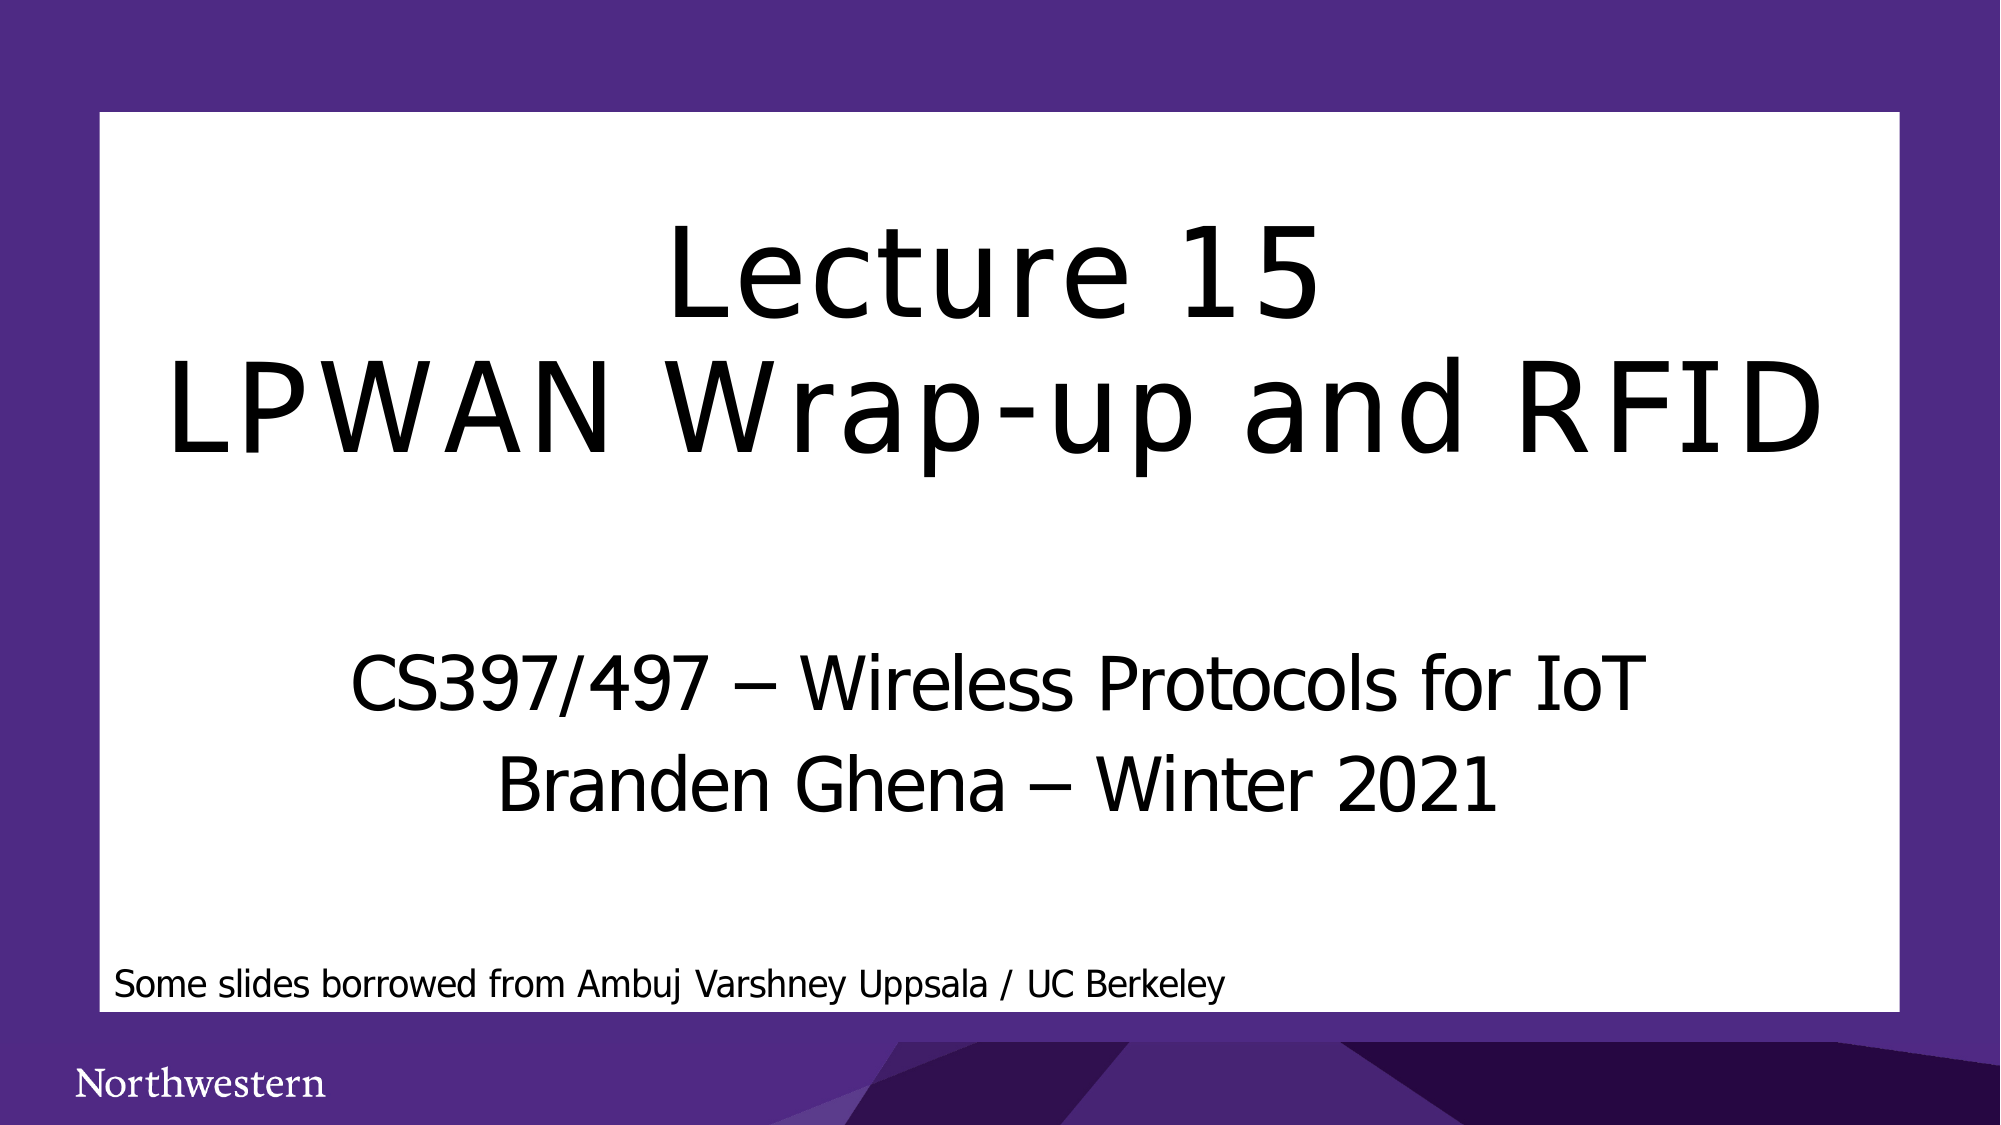

# Lecture 15 LPWAN Wrap-up and RFID
CS397/497 – Wireless Protocols for IoT
Branden Ghena – Winter 2021
Some slides borrowed from Ambuj Varshney Uppsala / UC Berkeley